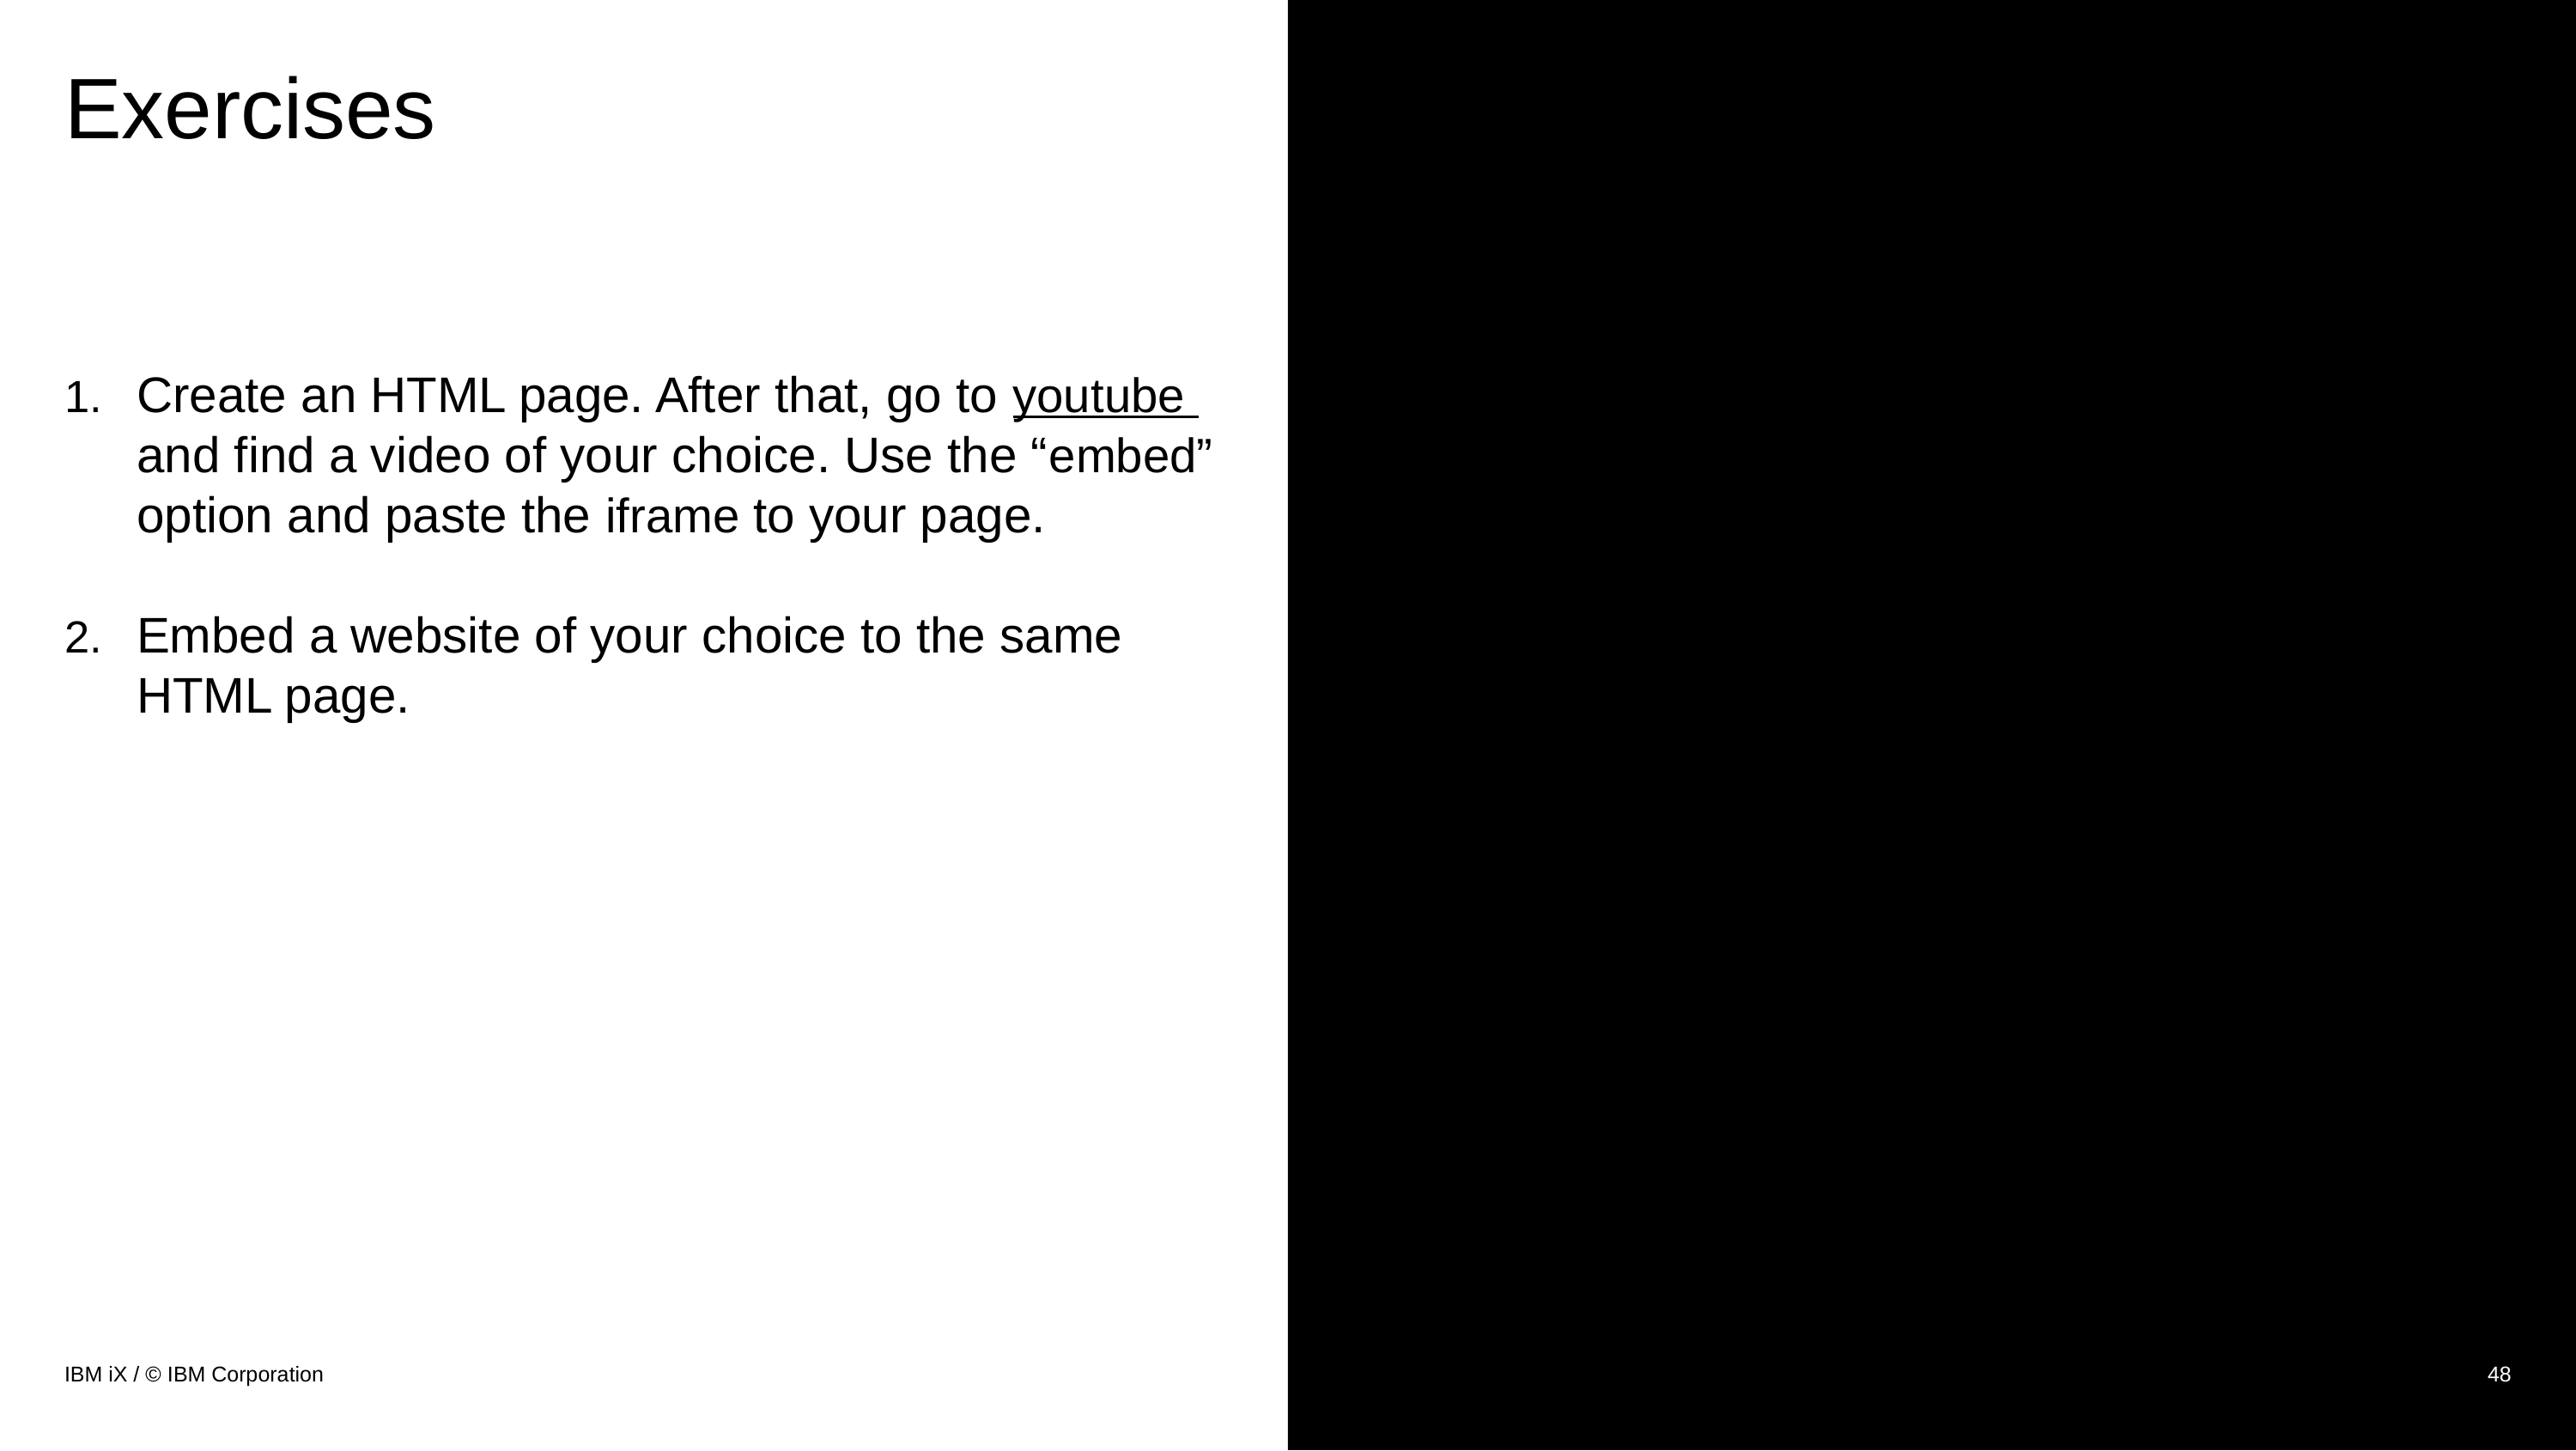

# Exercises

Create an HTML page. After that, go to youtube and find a video of your choice. Use the “embed” option and paste the iframe to your page.
Embed a website of your choice to the same HTML page.
IBM iX / © IBM Corporation
48